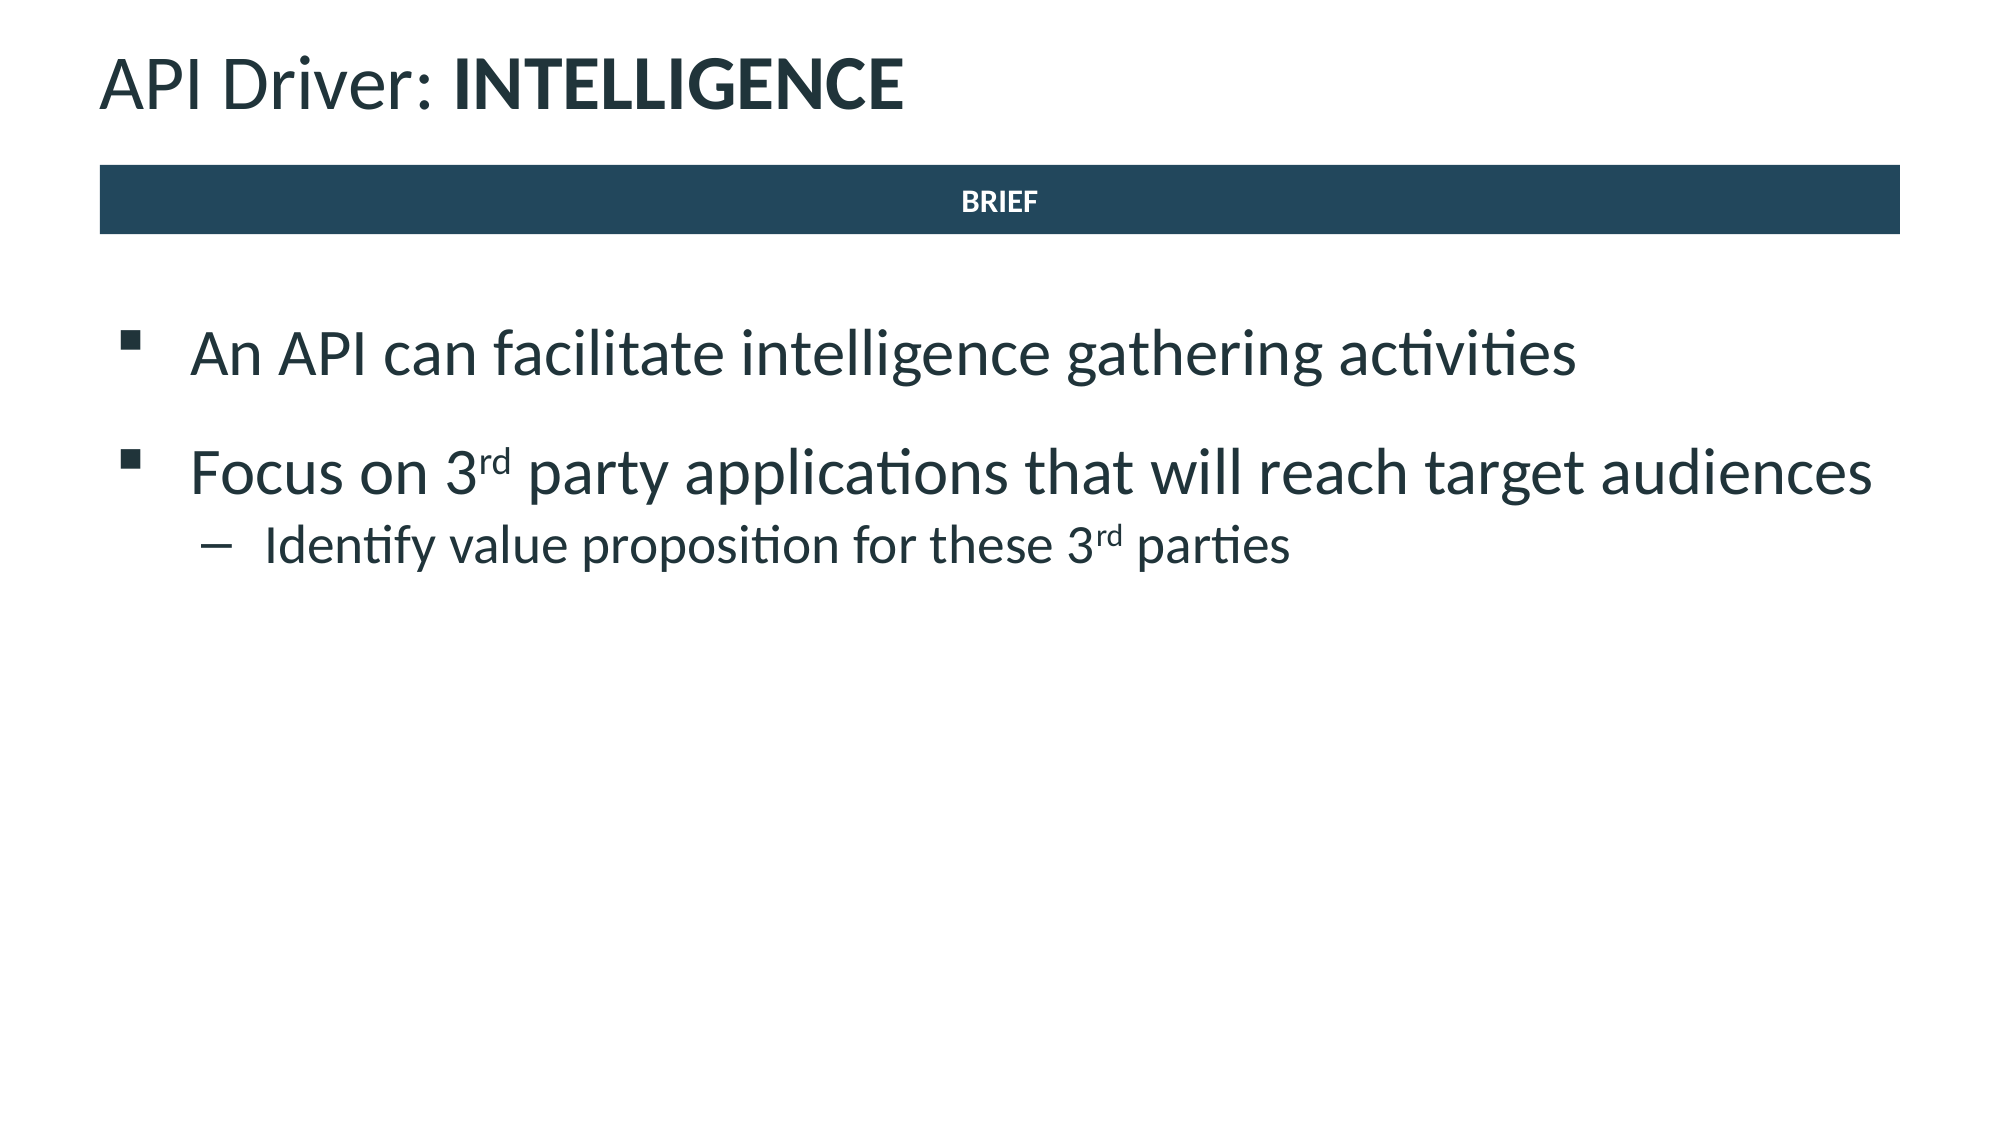

# API Driver: INTELLIGENCE
BRIEF
An API can facilitate intelligence gathering activities
Focus on 3rd party applications that will reach target audiences
Identify value proposition for these 3rd parties